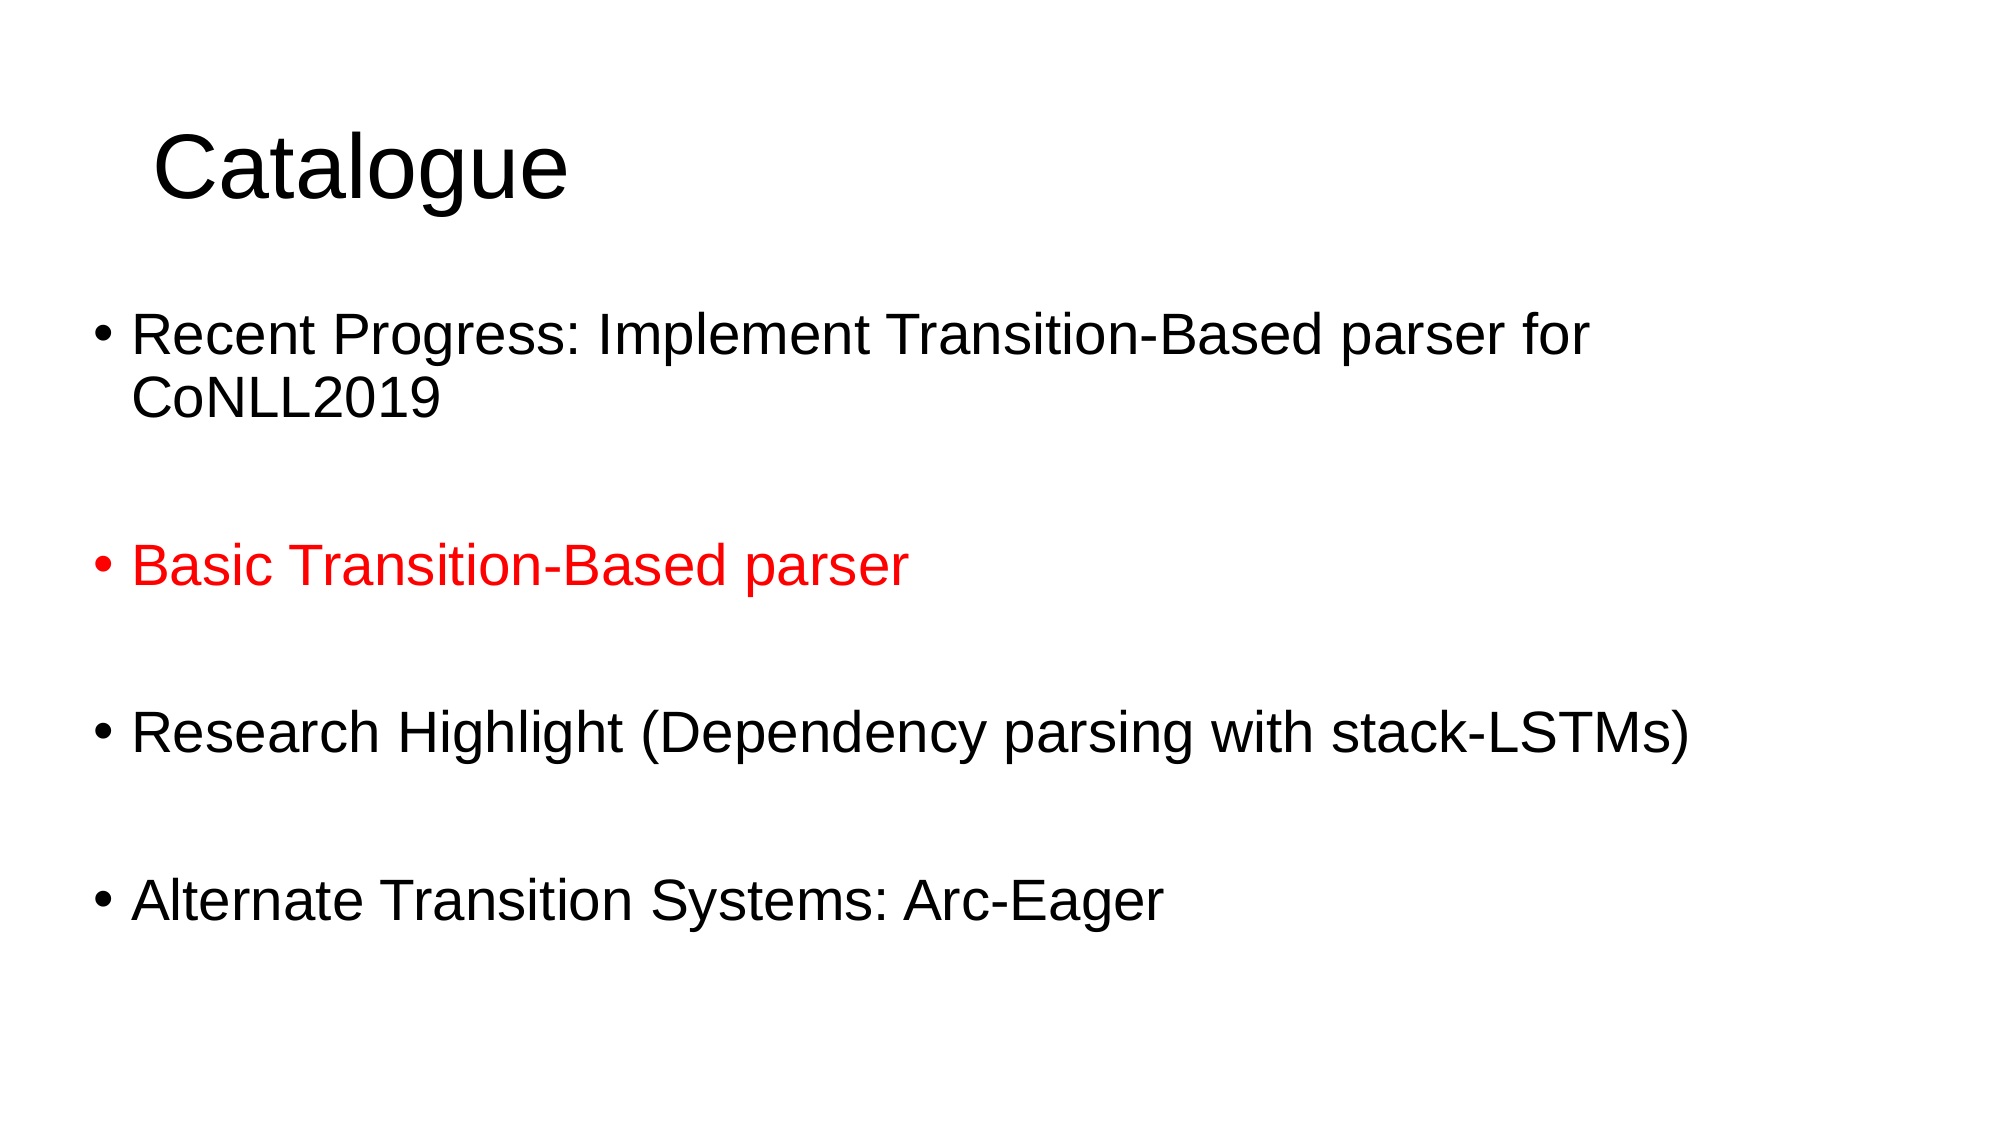

# Catalogue
Recent Progress: Implement Transition-Based parser for CoNLL2019

Basic Transition-Based parser

Research Highlight (Dependency parsing with stack-LSTMs)

Alternate Transition Systems: Arc-Eager